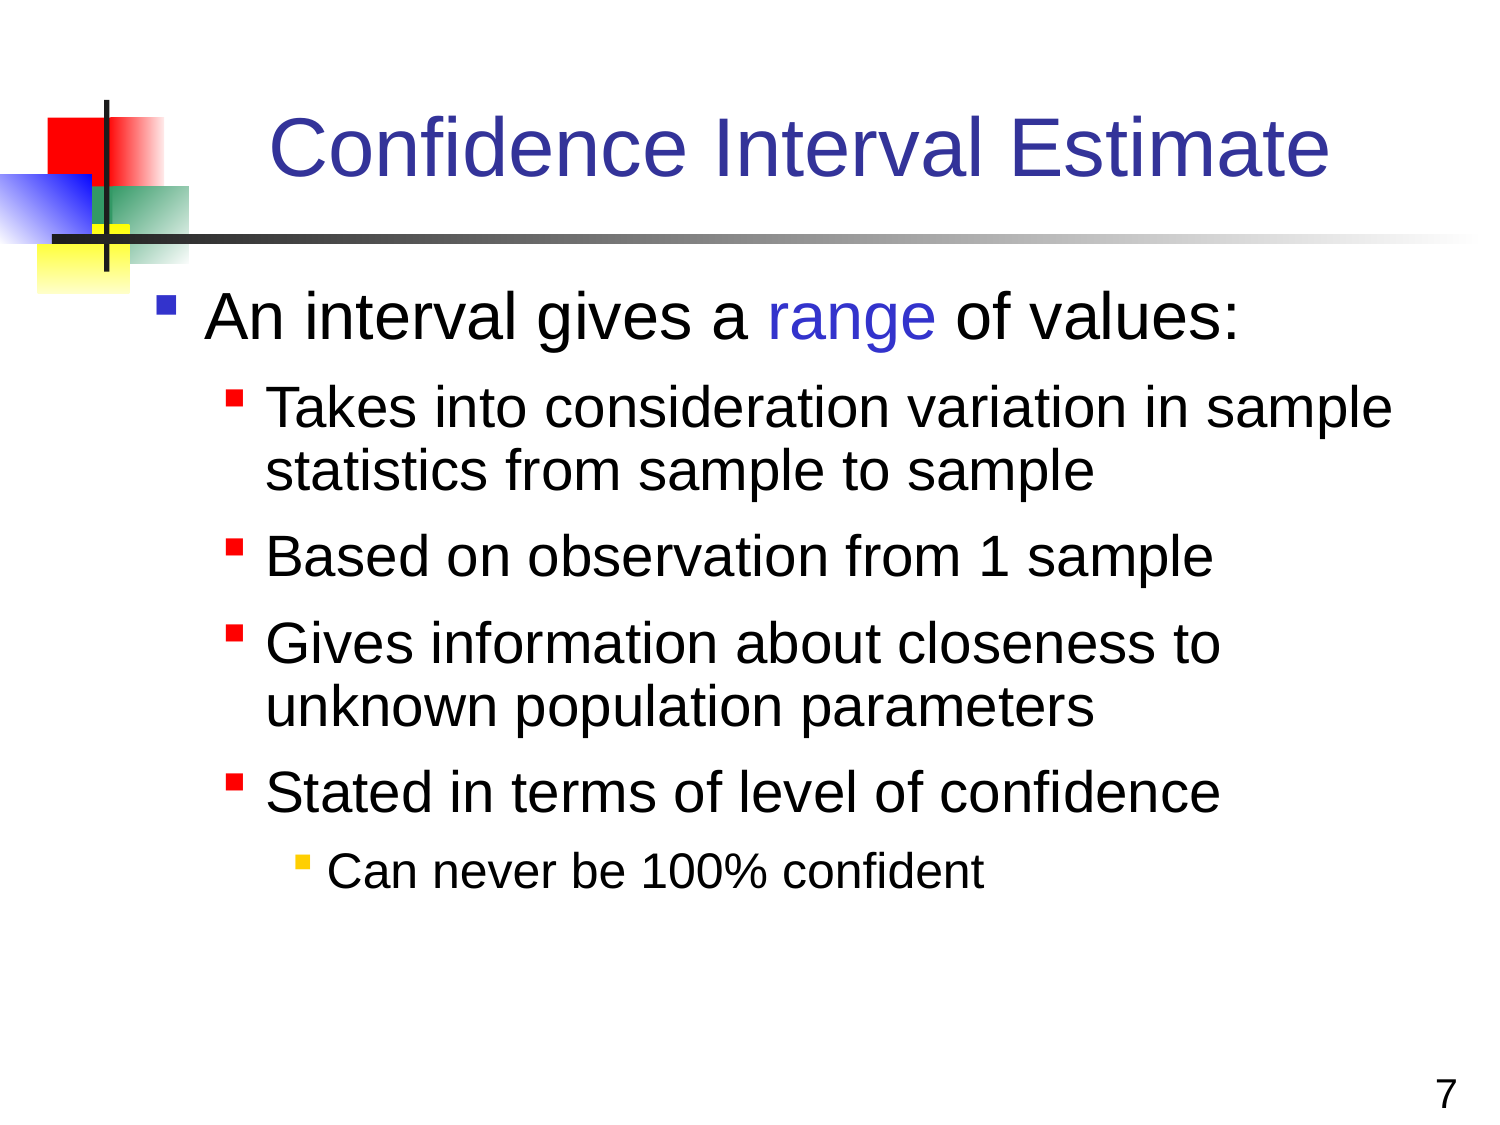

# Confidence Interval Estimate
An interval gives a range of values:
Takes into consideration variation in sample statistics from sample to sample
Based on observation from 1 sample
Gives information about closeness to unknown population parameters
Stated in terms of level of confidence
Can never be 100% confident
7